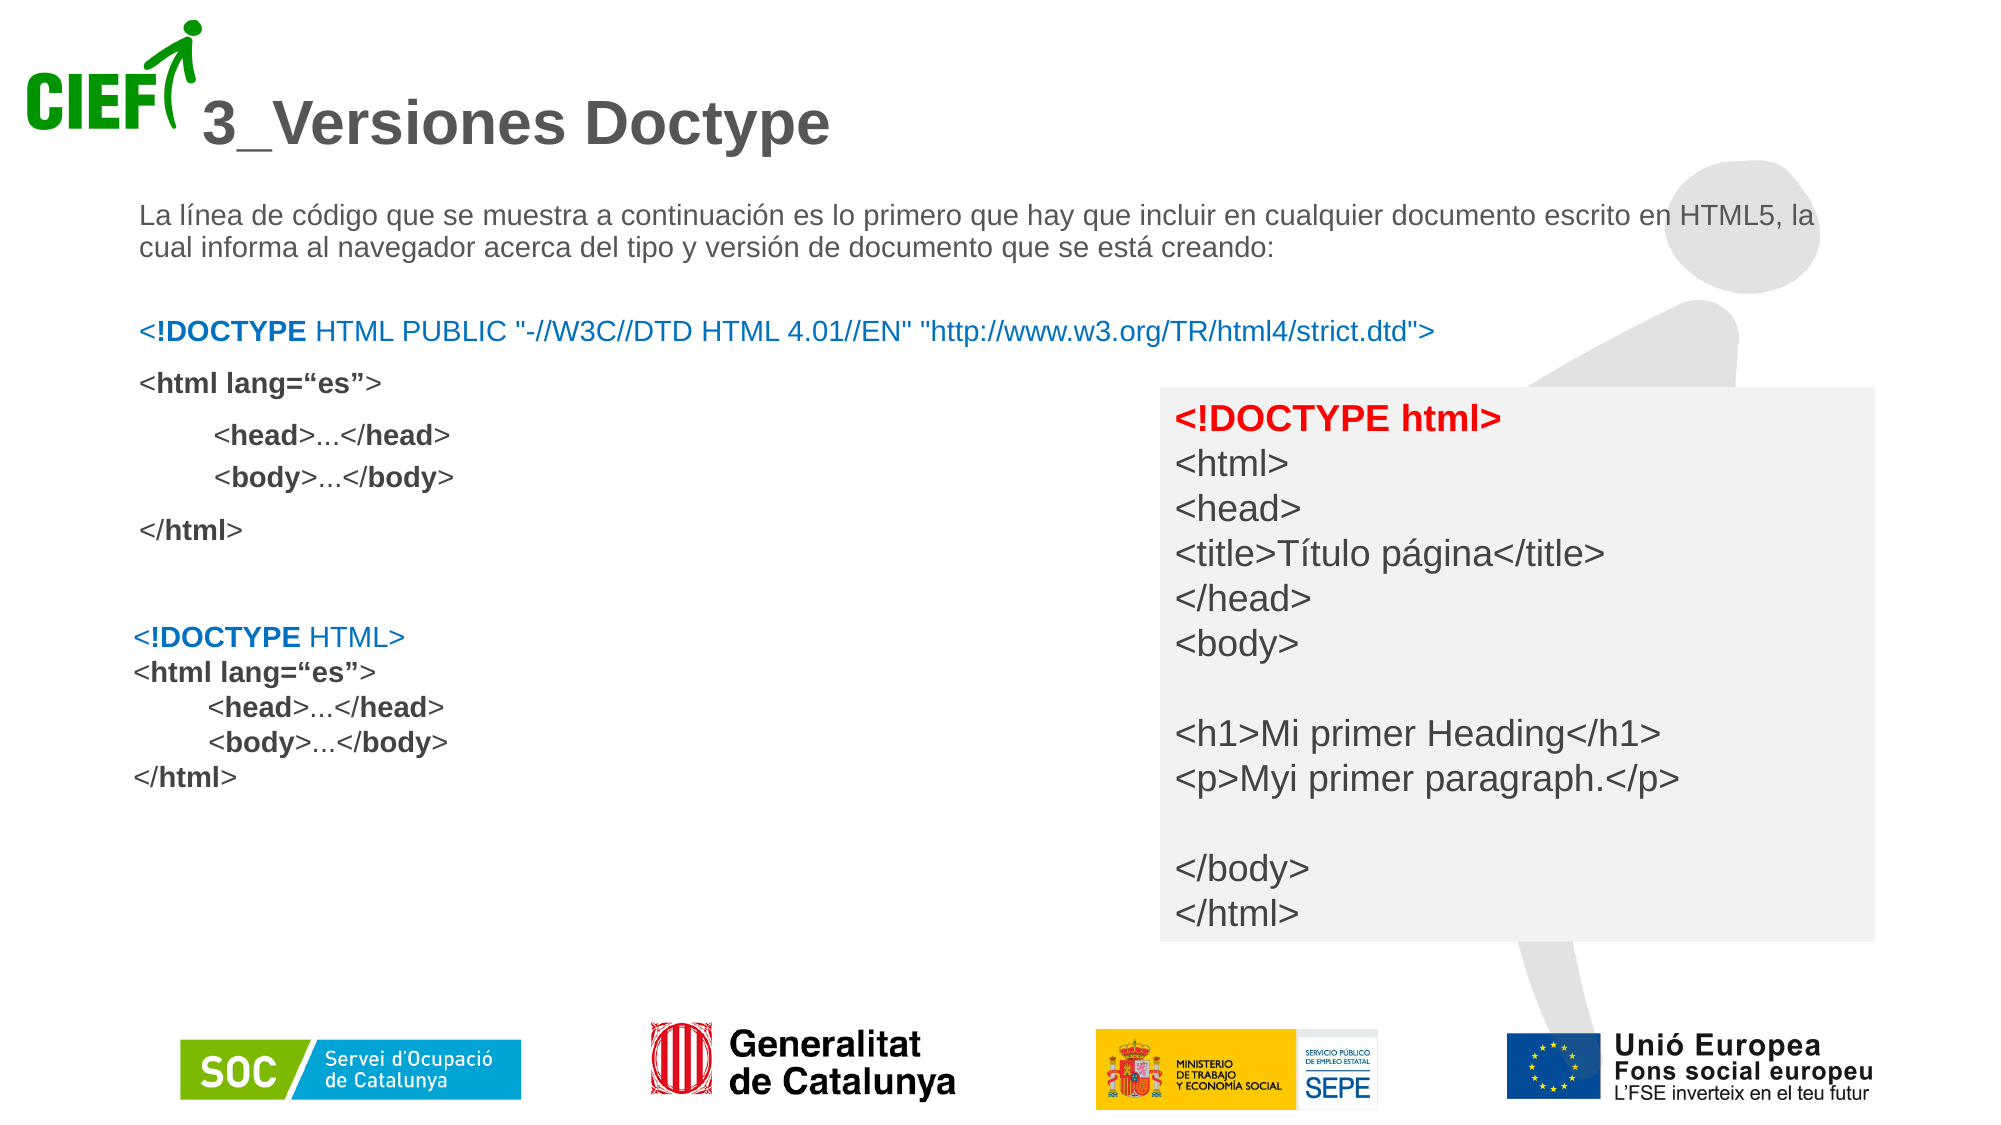

# 3_Versiones Doctype
La línea de código que se muestra a continuación es lo primero que hay que incluir en cualquier documento escrito en HTML5, la cual informa al navegador acerca del tipo y versión de documento que se está creando:
<!DOCTYPE HTML PUBLIC "-//W3C//DTD HTML 4.01//EN" "http://www.w3.org/TR/html4/strict.dtd">
<html lang=“es”>
         <head>...</head>
<body>...</body>
</html>

<!DOCTYPE html>
<html>
<head>
<title>Título página</title>
</head>
<body>
<h1>Mi primer Heading</h1>
<p>Myi primer paragraph.</p>
</body>
</html>
<!DOCTYPE HTML>
<html lang=“es”>
         <head>...</head>
<body>...</body>
</html>

23